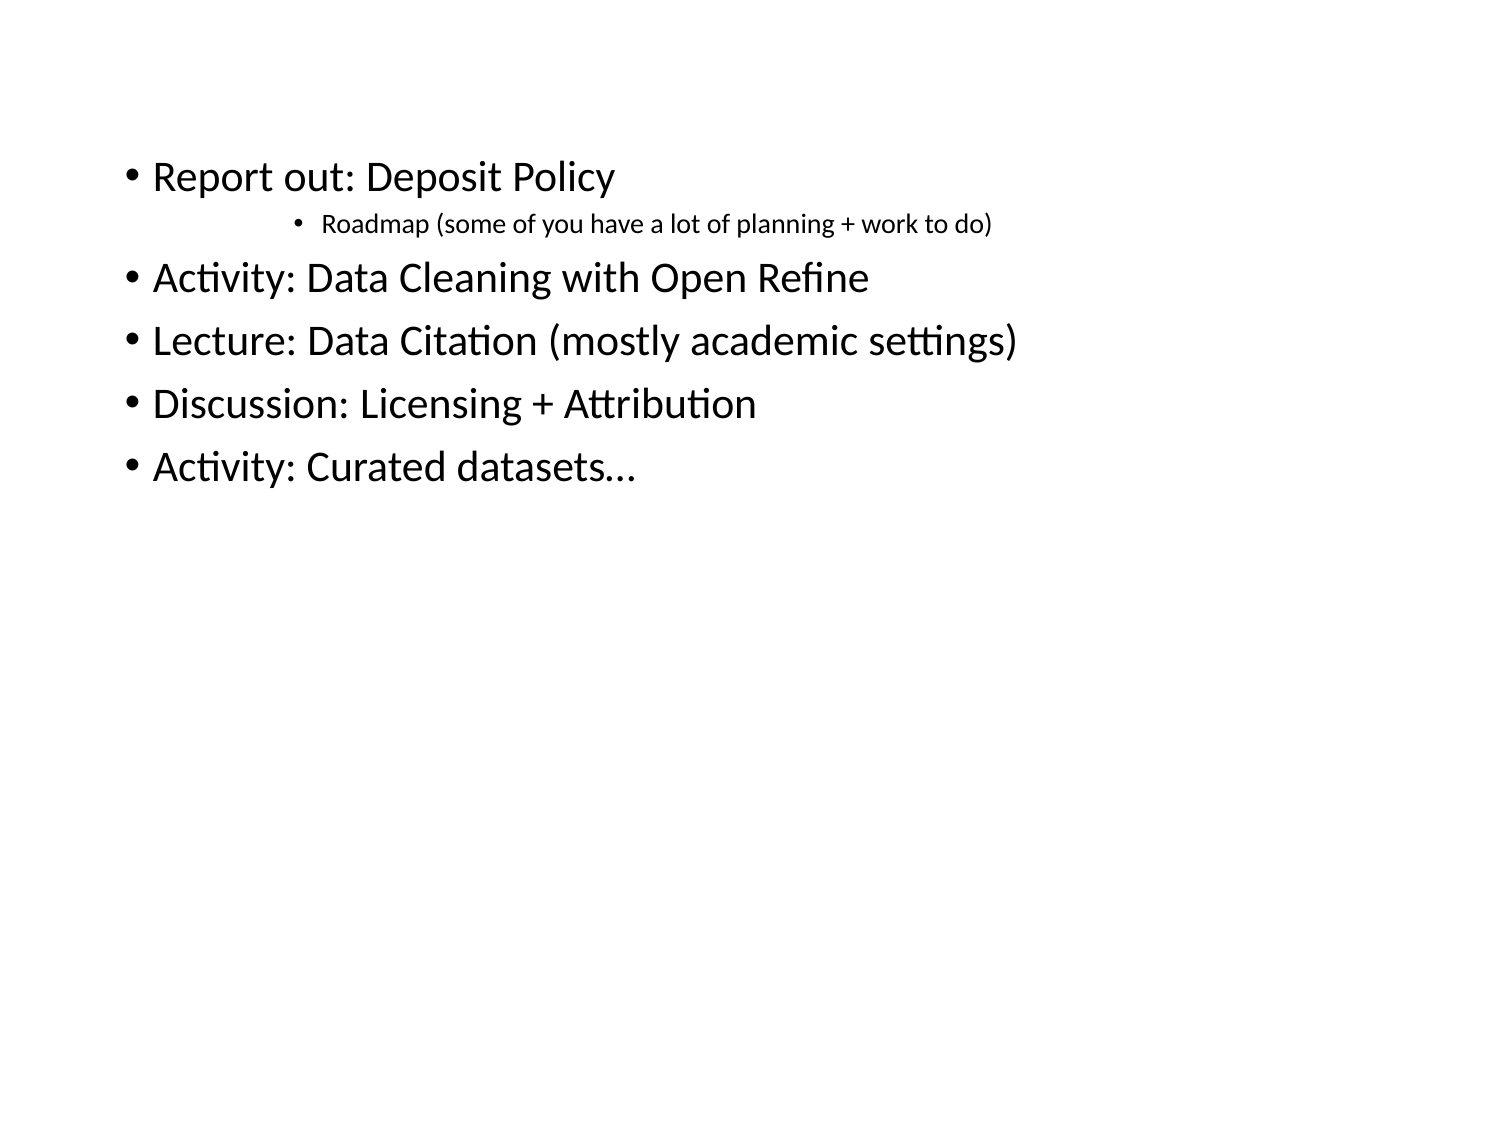

Report out: Deposit Policy
Roadmap (some of you have a lot of planning + work to do)
Activity: Data Cleaning with Open Refine
Lecture: Data Citation (mostly academic settings)
Discussion: Licensing + Attribution
Activity: Curated datasets…